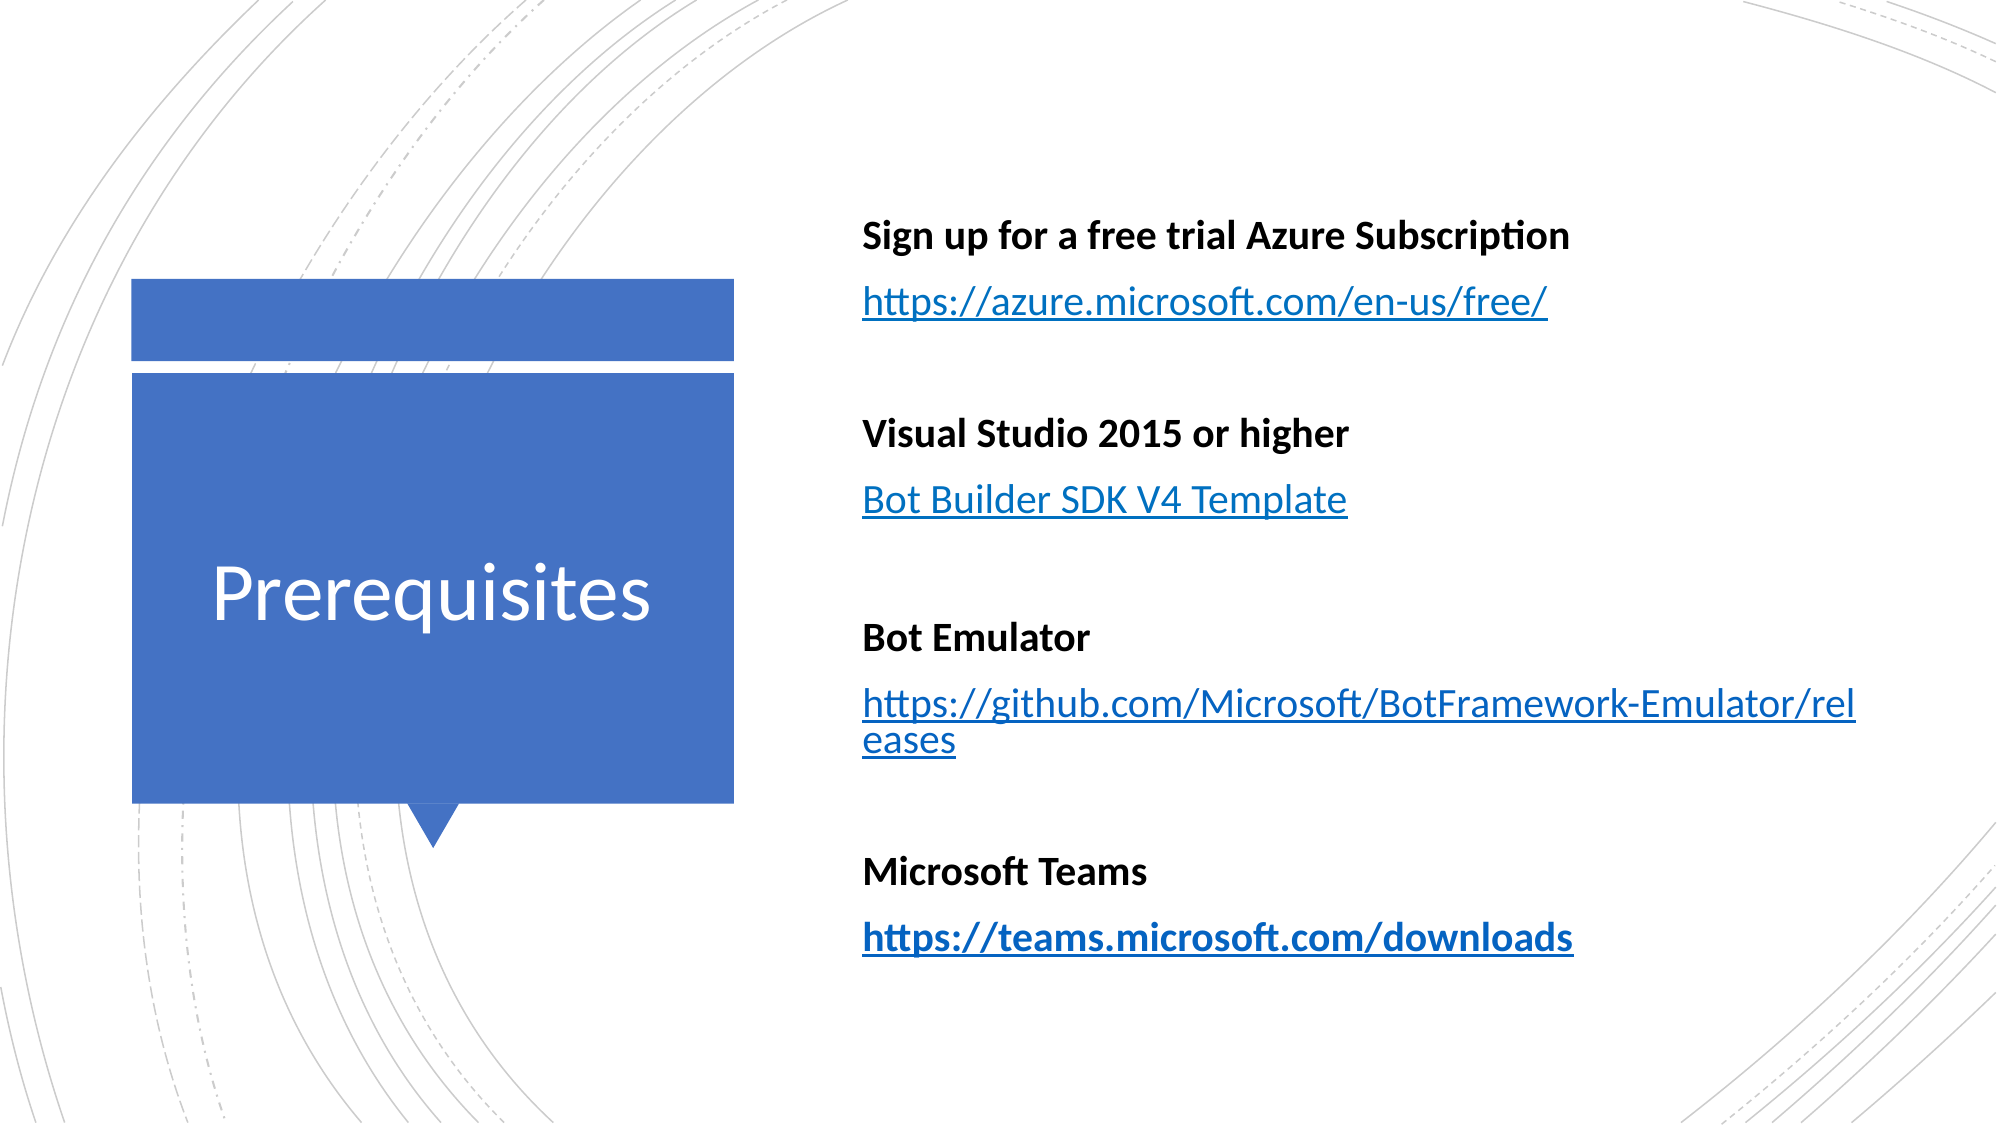

Sign up for a free trial Azure Subscription
https://azure.microsoft.com/en-us/free/

Visual Studio 2015 or higher
Bot Builder SDK V4 Template

Bot Emulator
https://github.com/Microsoft/BotFramework-Emulator/releases

Microsoft Teams
https://teams.microsoft.com/downloads

# Prerequisites